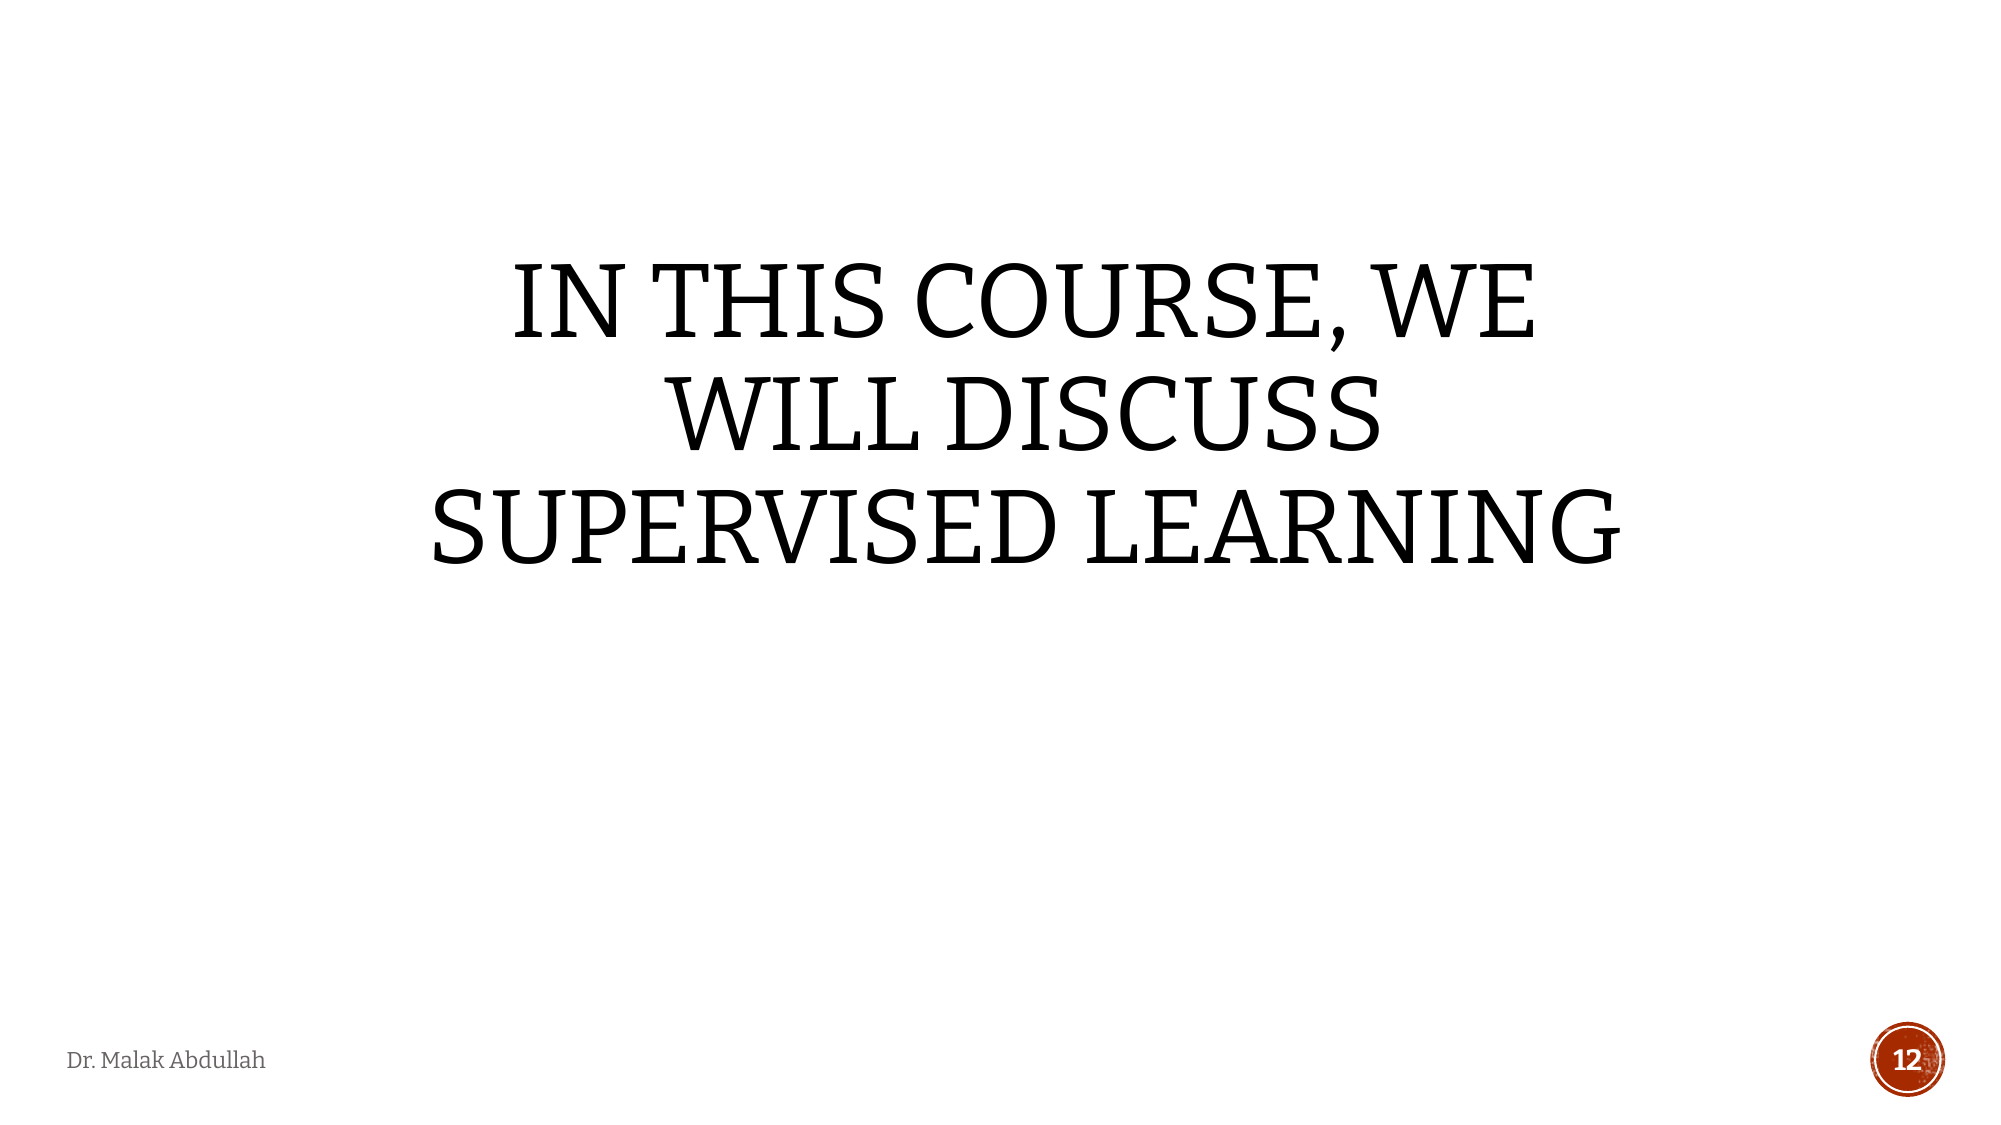

# In this Course, We will discuss Supervised Learning
Dr. Malak Abdullah

12